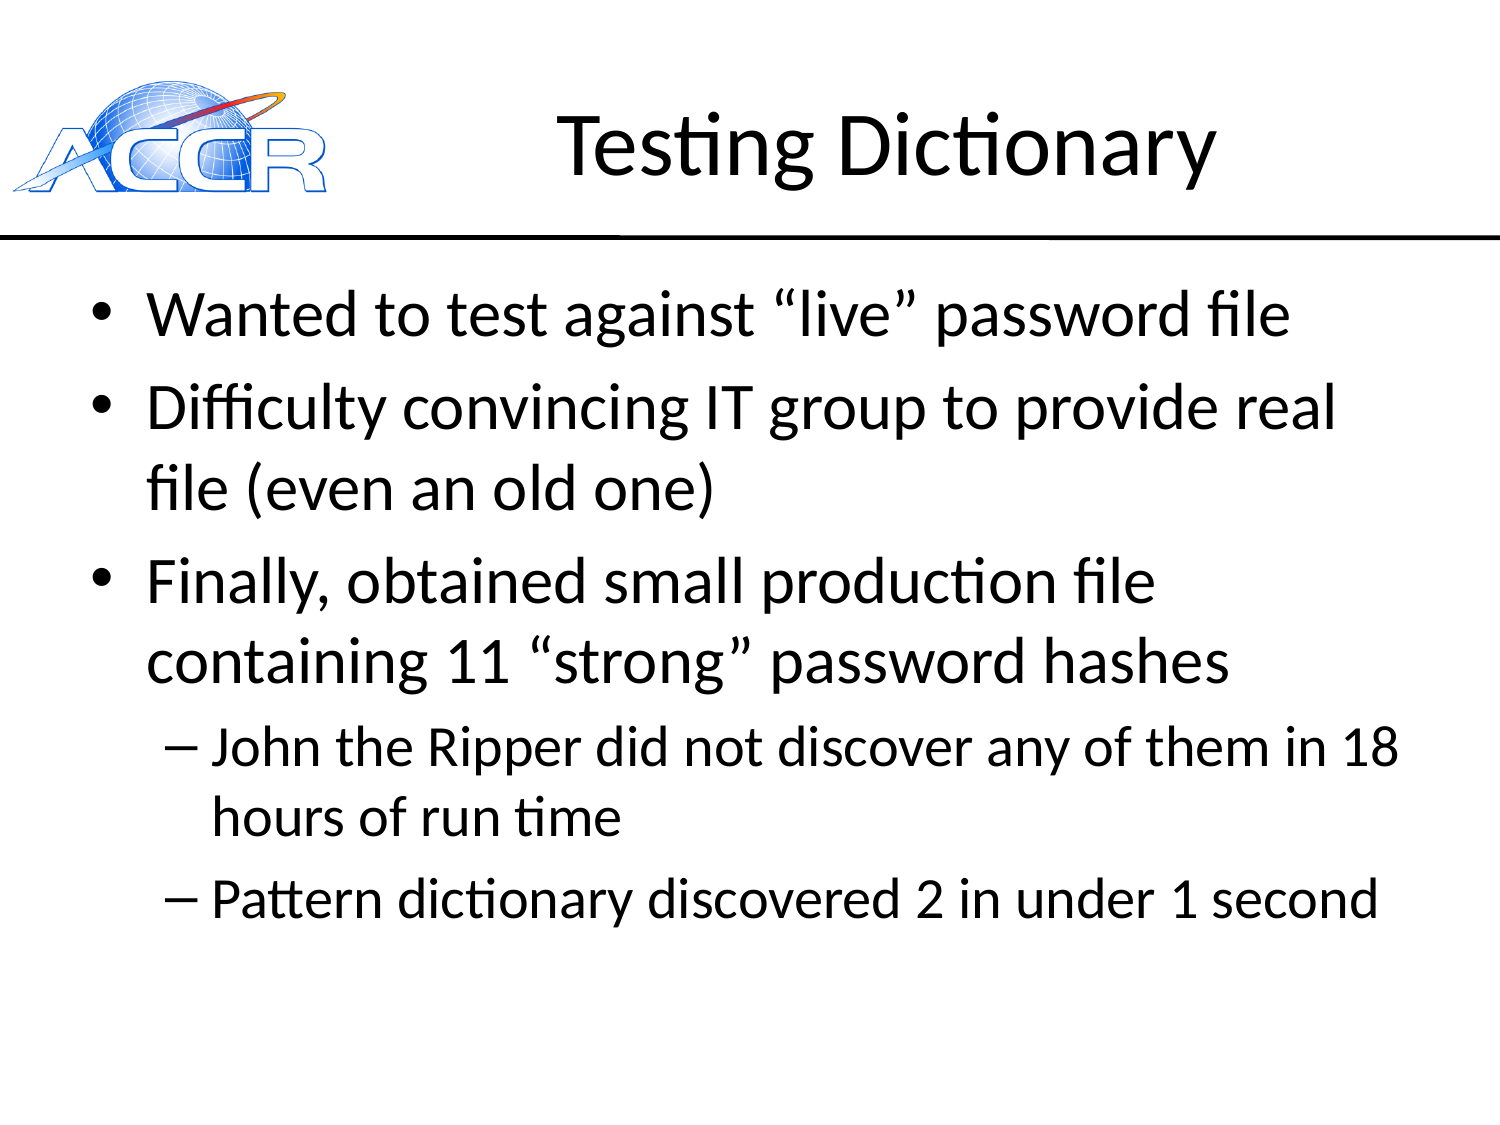

# Testing Dictionary
Wanted to test against “live” password file
Difficulty convincing IT group to provide real file (even an old one)
Finally, obtained small production file containing 11 “strong” password hashes
John the Ripper did not discover any of them in 18 hours of run time
Pattern dictionary discovered 2 in under 1 second